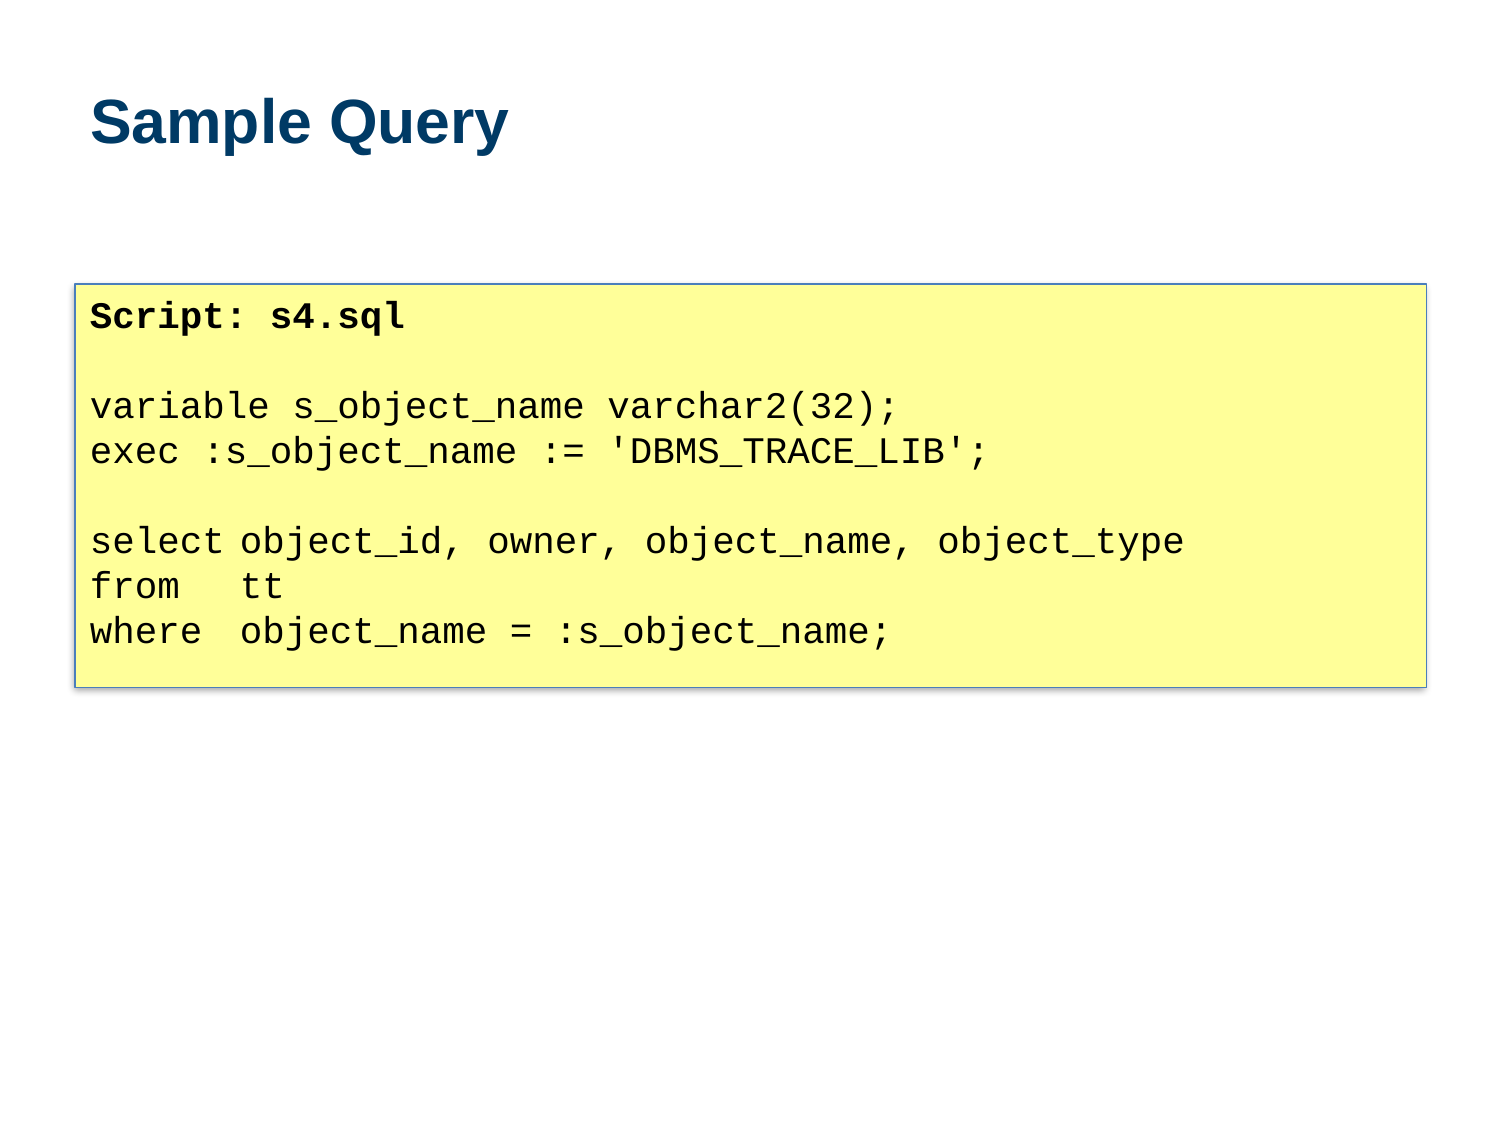

# Sample Query
Script: s4.sql

variable s_object_name varchar2(32);
exec :s_object_name := 'DBMS_TRACE_LIB';

select	object_id, owner, object_name, object_type
from	tt
where	object_name = :s_object_name;
7